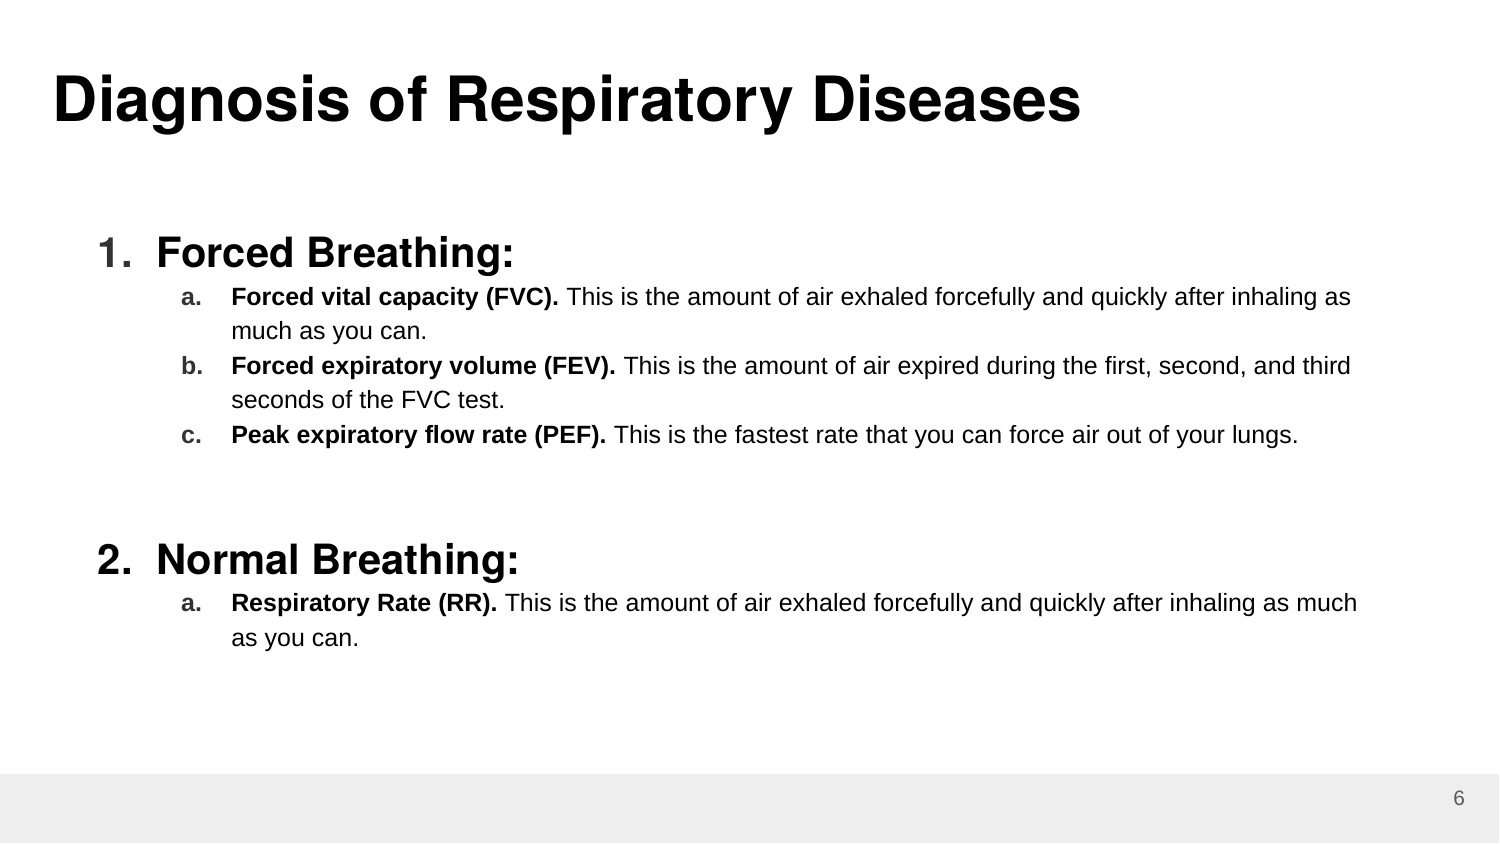

Diagnosis of Respiratory Diseases

Forced Breathing:
Forced vital capacity (FVC). This is the amount of air exhaled forcefully and quickly after inhaling as much as you can.
Forced expiratory volume (FEV). This is the amount of air expired during the first, second, and third seconds of the FVC test.
Peak expiratory flow rate (PEF). This is the fastest rate that you can force air out of your lungs.

Normal Breathing:
Respiratory Rate (RR). This is the amount of air exhaled forcefully and quickly after inhaling as much as you can.

6